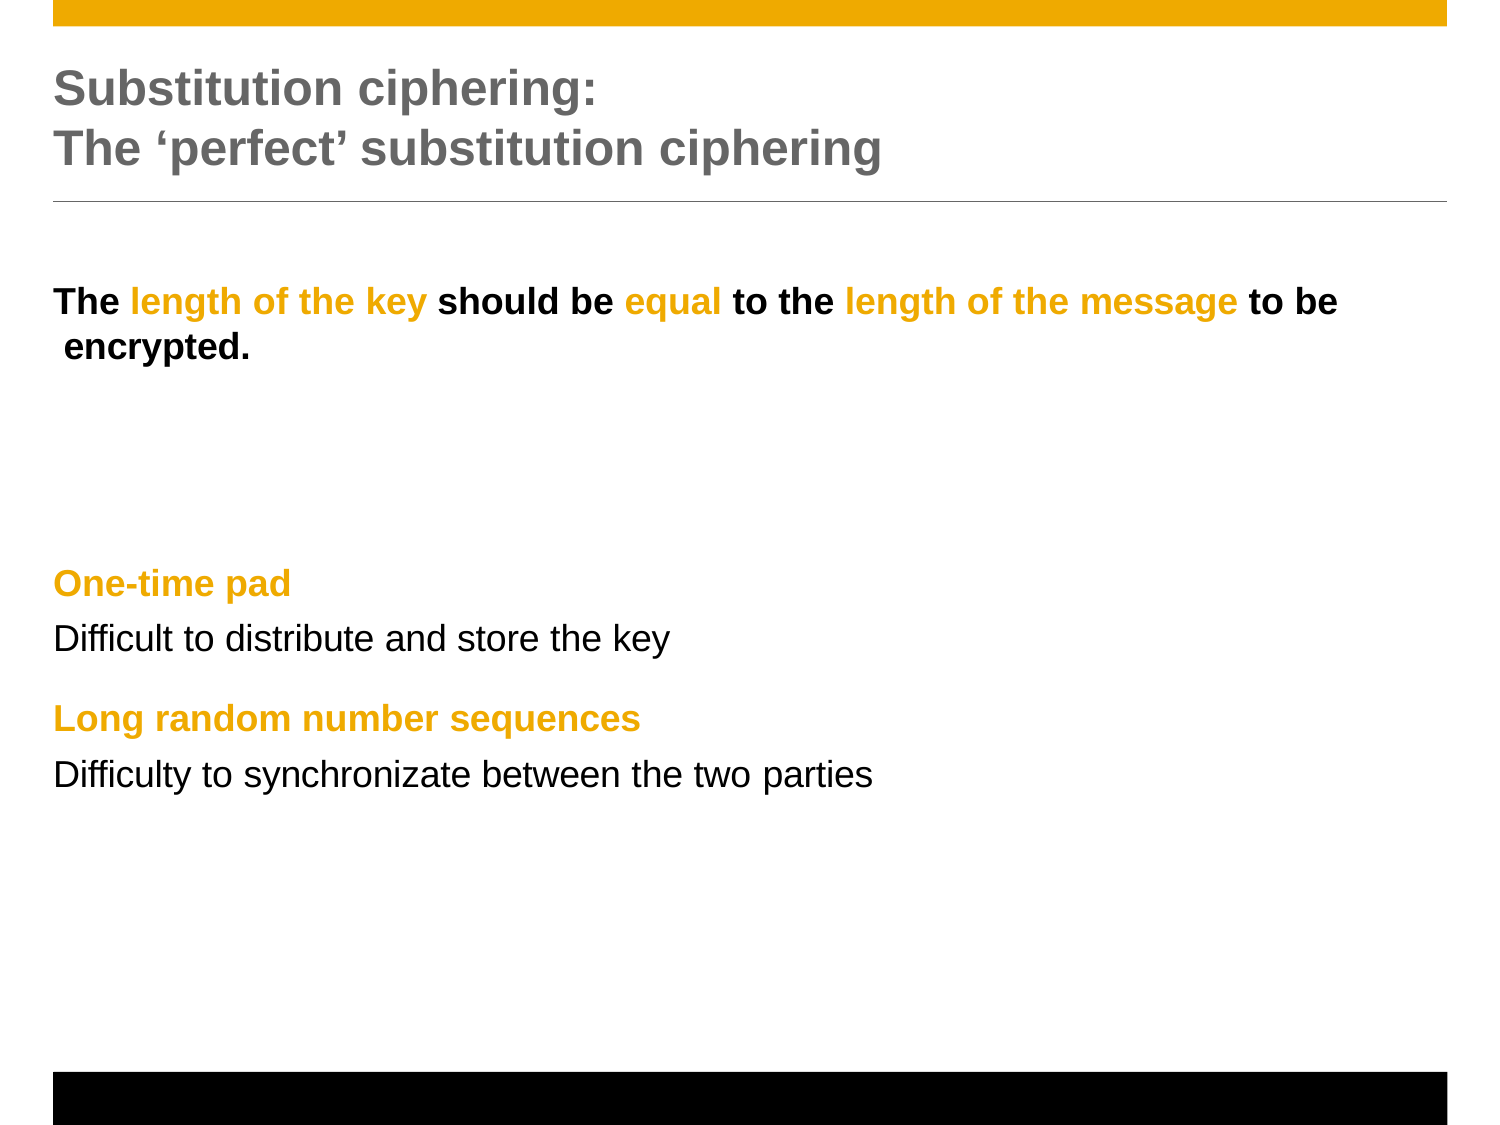

# Substitution ciphering:
The ‘perfect’ substitution ciphering

The length of the key should be equal to the length of the message to be  encrypted.
One-time pad
Difficult to distribute and store the key

Long random number sequences
Difficulty to synchronizate between the two parties

©  2011 SAP AG. All rights reserved.